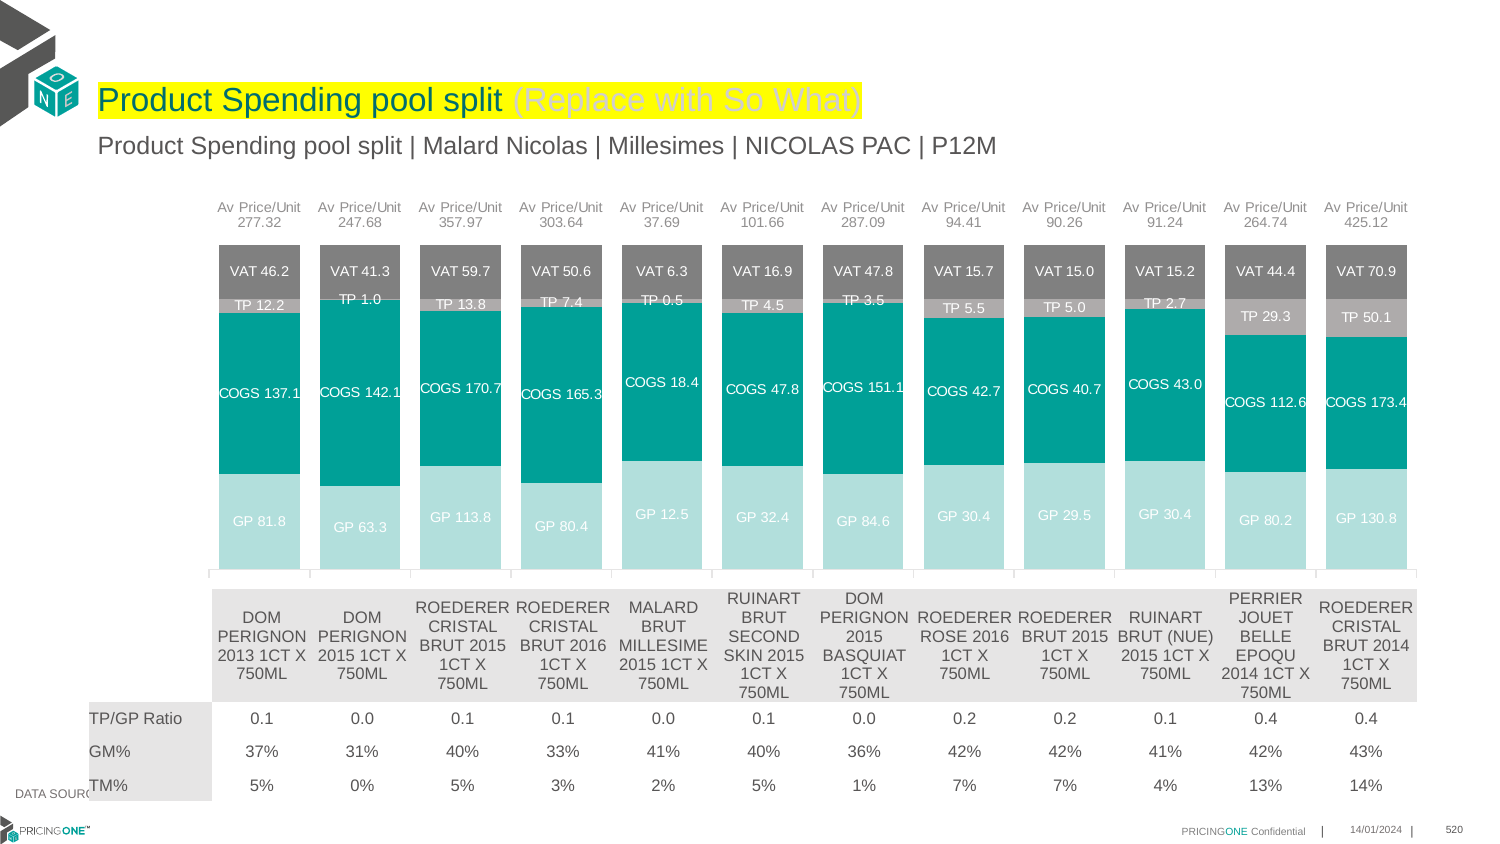

# Product Spending pool split (Replace with So What)
Product Spending pool split | Malard Nicolas | Millesimes | NICOLAS PAC | P12M

### Chart

| Category | GP | COGS | TP | VAT |
|---|---|---|---|---|
| Av Price/Unit 277.32 | 81.75226546546547 | 137.12683033033034 | 12.217000300300299 | 46.21921921921922 |
| Av Price/Unit 247.68 | 63.31117319587628 | 142.0704295532646 | 1.0158772050401126 | 41.27949599083618 |
| Av Price/Unit 357.97 | 113.8332242105263 | 170.6836210526316 | 13.790172280701768 | 59.66140350877192 |
| Av Price/Unit 303.64 | 80.38956363636363 | 165.27330681818185 | 7.367432575757562 | 50.606060606060595 |
| Av Price/Unit 37.69 | 12.522366984126984 | 18.357975555555555 | 0.5296602116402127 | 6.282010582010578 |
| Av Price/Unit 101.66 | 32.415299999999995 | 47.793 | 4.508961904761904 | 16.943452380952376 |
| Av Price/Unit 287.09 | 84.57368000000001 | 151.14062857142855 | 3.5237866666666946 | 47.84761904761903 |
| Av Price/Unit 94.41 | 30.393274311926607 | 42.74324403669724 | 5.540851681957193 | 15.735474006116203 |
| Av Price/Unit 90.26 | 29.54867727272727 | 40.68775 | 4.9832696969696855 | 15.0439393939394 |
| Av Price/Unit 91.24 | 30.353060919540237 | 42.96266436781609 | 2.718757471264354 | 15.206896551724139 |
| Av Price/Unit 264.74 | 80.21453125000004 | 112.59796874999996 | 29.270833333333314 | 44.416666666666686 |
| Av Price/Unit 425.12 | 130.75707647058823 | 173.41709999999998 | 50.09052941176469 | 70.8529411764706 |
|  | DOM PERIGNON 2013 1CT X 750ML | DOM PERIGNON 2015 1CT X 750ML | ROEDERER CRISTAL BRUT 2015 1CT X 750ML | ROEDERER CRISTAL BRUT 2016 1CT X 750ML | MALARD BRUT MILLESIME 2015 1CT X 750ML | RUINART BRUT SECOND SKIN 2015 1CT X 750ML | DOM PERIGNON 2015 BASQUIAT 1CT X 750ML | ROEDERER ROSE 2016 1CT X 750ML | ROEDERER BRUT 2015 1CT X 750ML | RUINART BRUT (NUE) 2015 1CT X 750ML | PERRIER JOUET BELLE EPOQU 2014 1CT X 750ML | ROEDERER CRISTAL BRUT 2014 1CT X 750ML |
| --- | --- | --- | --- | --- | --- | --- | --- | --- | --- | --- | --- | --- |
| TP/GP Ratio | 0.1 | 0.0 | 0.1 | 0.1 | 0.0 | 0.1 | 0.0 | 0.2 | 0.2 | 0.1 | 0.4 | 0.4 |
| GM% | 37% | 31% | 40% | 33% | 41% | 40% | 36% | 42% | 42% | 41% | 42% | 43% |
| TM% | 5% | 0% | 5% | 3% | 2% | 5% | 1% | 7% | 7% | 4% | 13% | 14% |
DATA SOURCE: Client P&L

14/01/2024
520